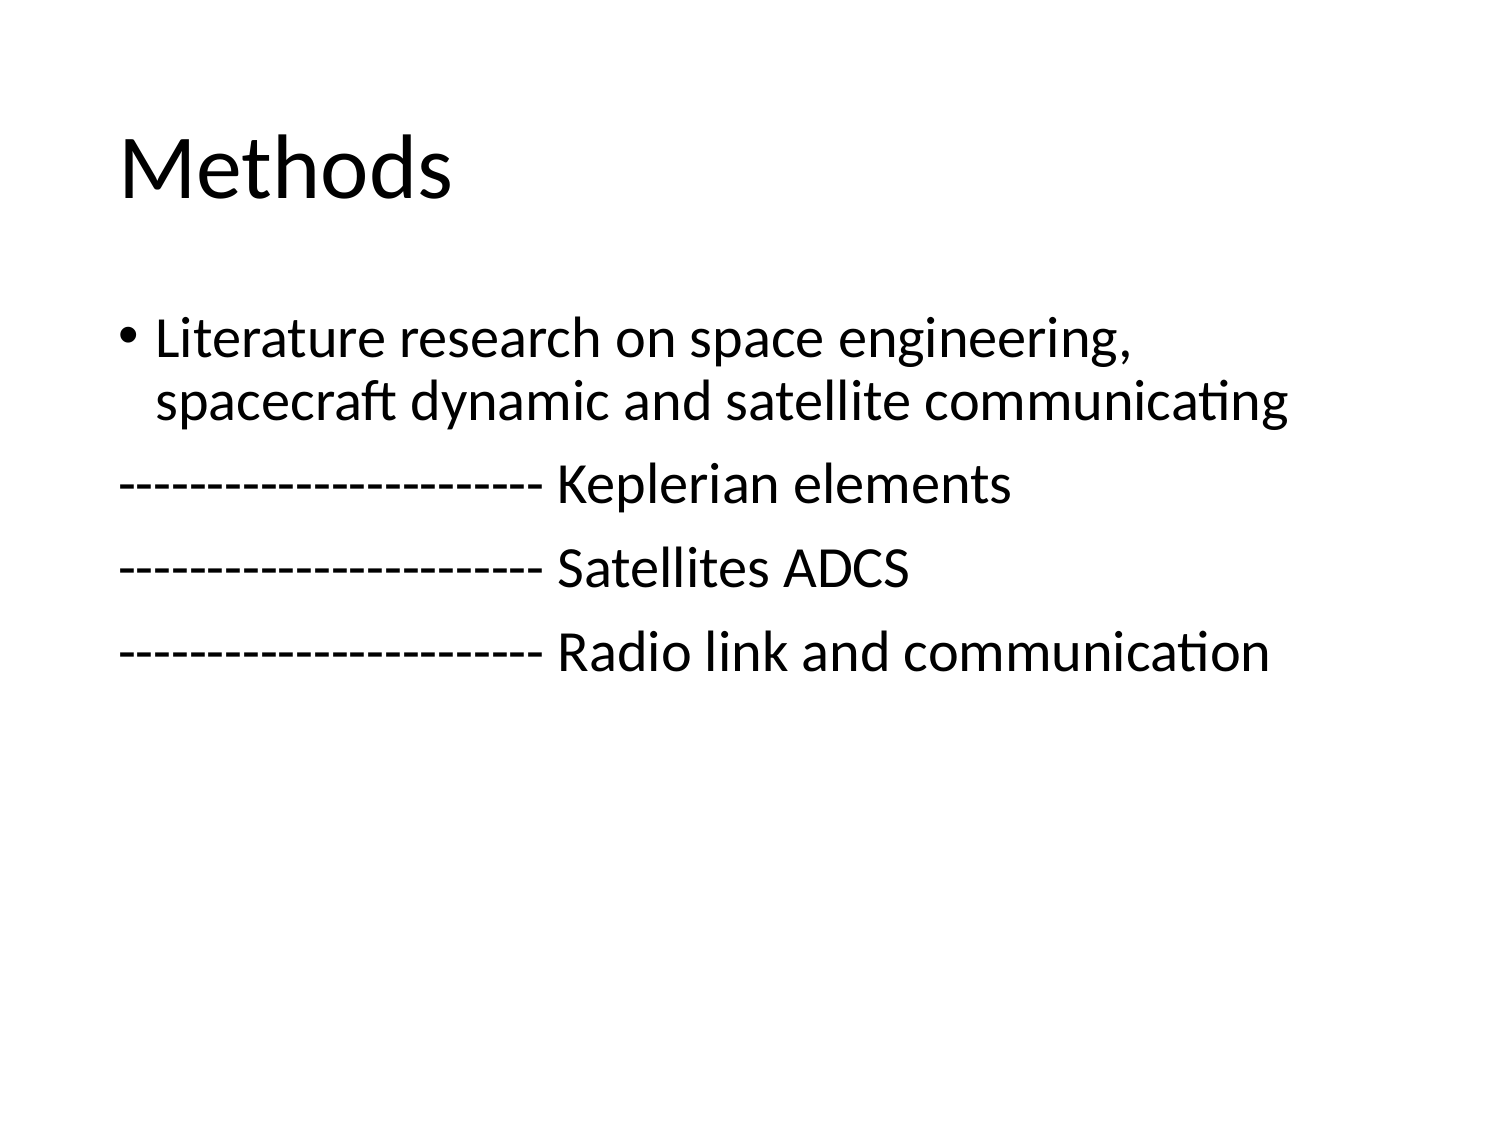

# Methods
Literature research on space engineering, spacecraft dynamic and satellite communicating
------------------------ Keplerian elements
------------------------ Satellites ADCS
------------------------ Radio link and communication